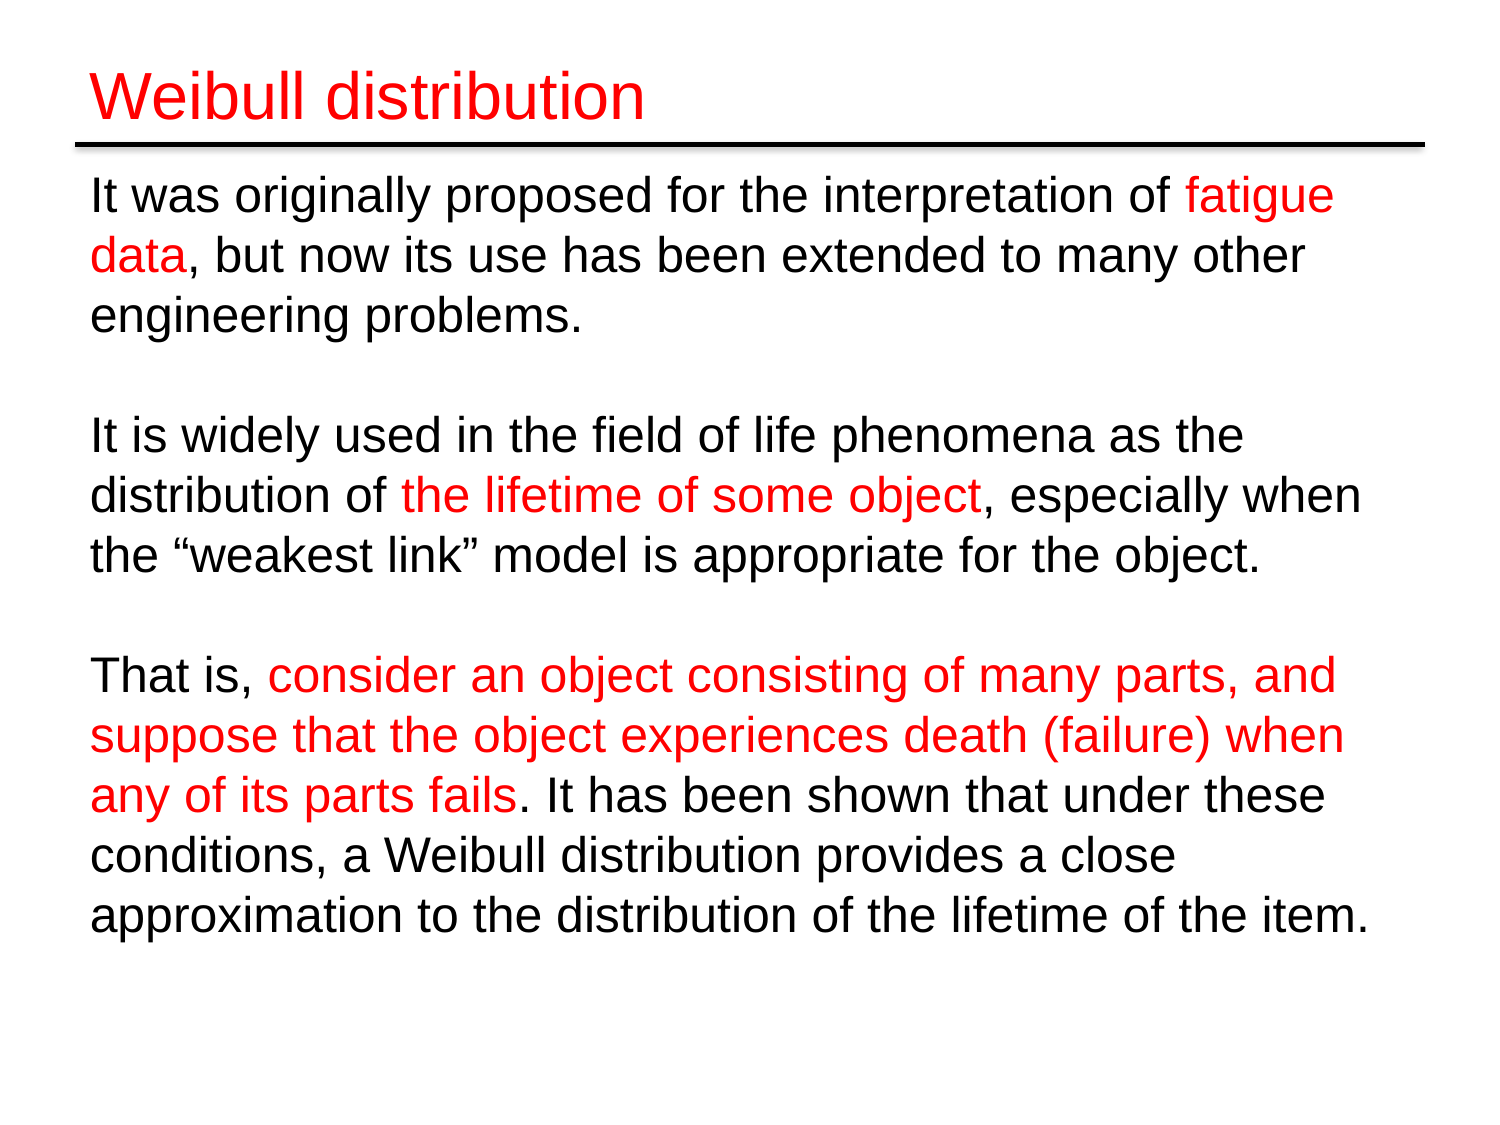

# Weibull distribution
It was originally proposed for the interpretation of fatigue data, but now its use has been extended to many other engineering problems.

It is widely used in the field of life phenomena as the distribution of the lifetime of some object, especially when the “weakest link” model is appropriate for the object.

That is, consider an object consisting of many parts, and suppose that the object experiences death (failure) when any of its parts fails. It has been shown that under these conditions, a Weibull distribution provides a close approximation to the distribution of the lifetime of the item.